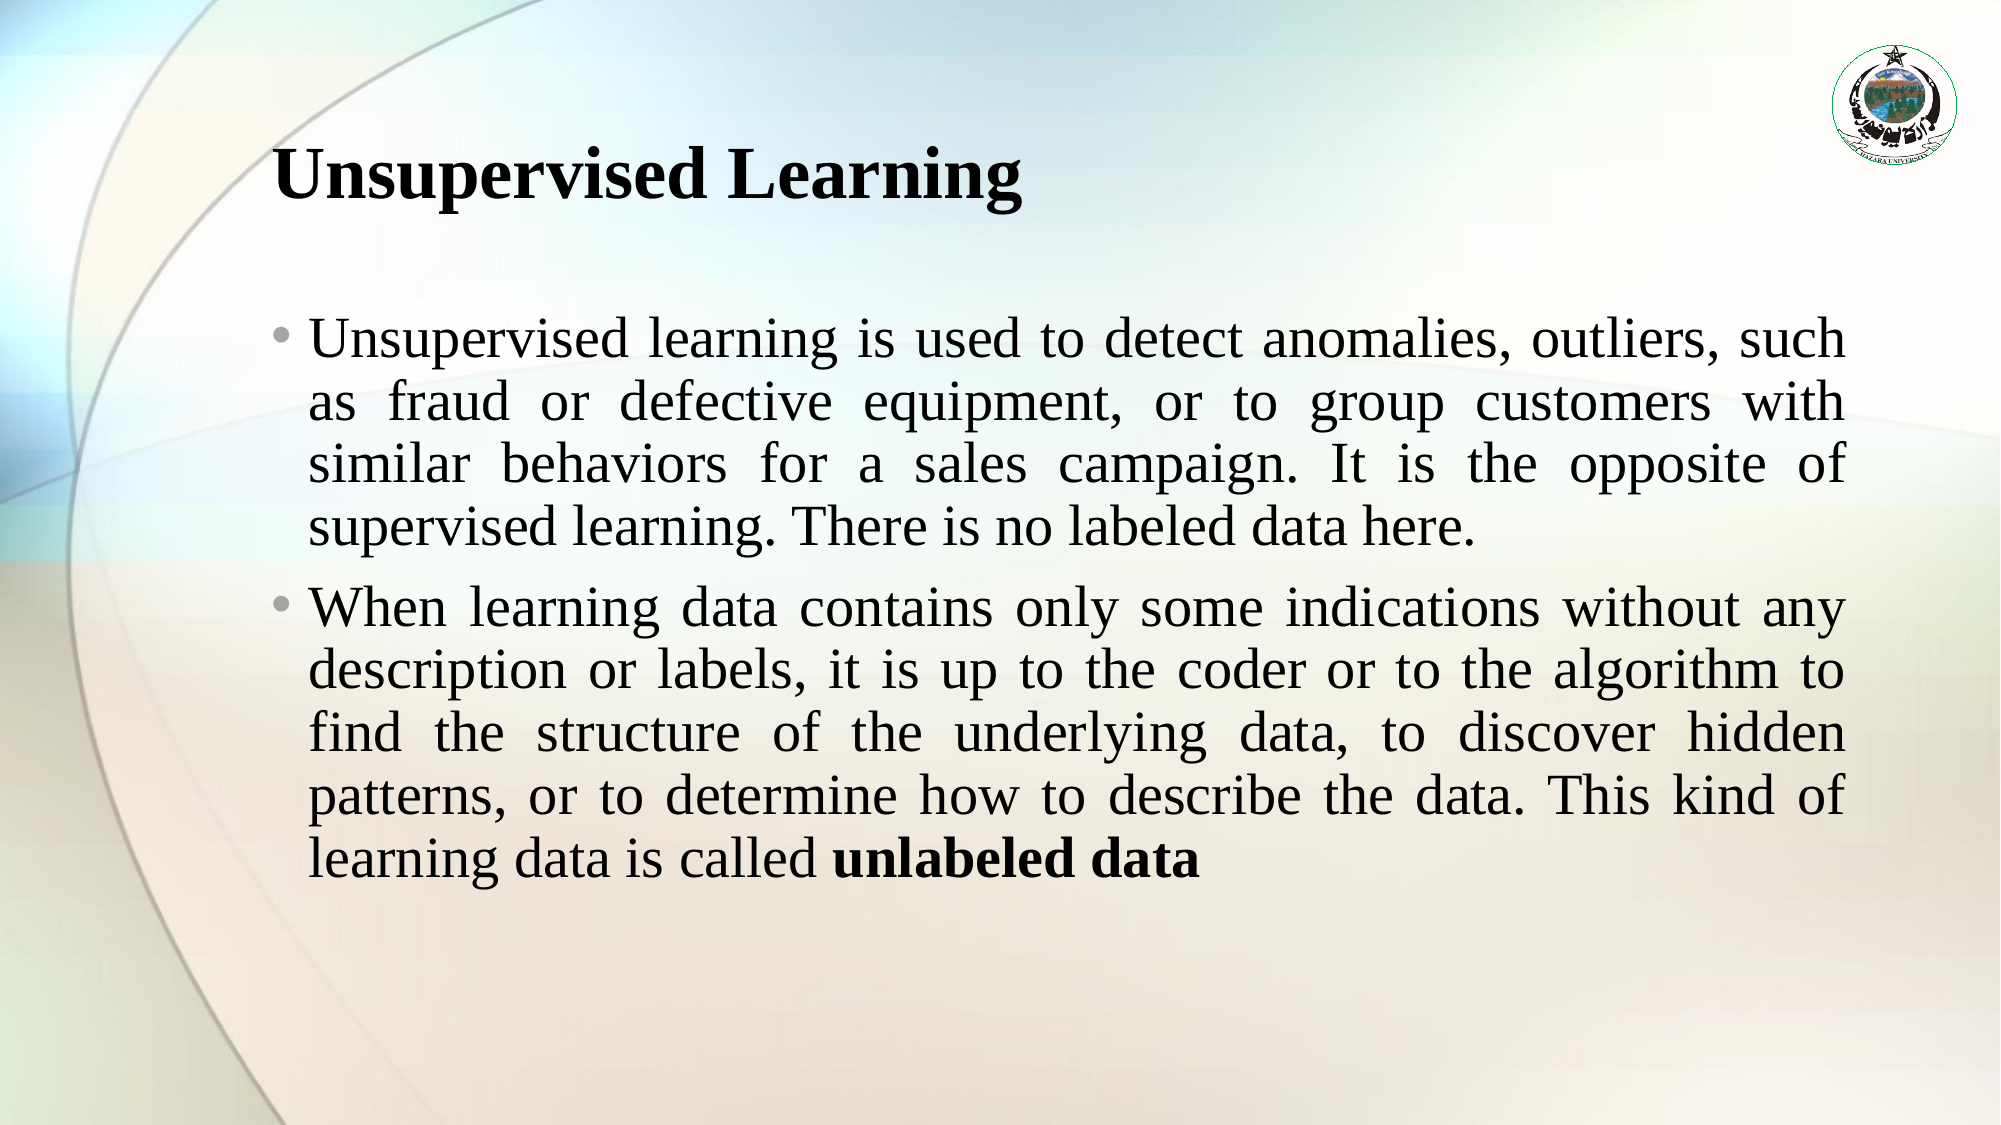

# Unsupervised Learning
Unsupervised learning is used to detect anomalies, outliers, such as fraud or defective equipment, or to group customers with similar behaviors for a sales campaign. It is the opposite of supervised learning. There is no labeled data here.
When learning data contains only some indications without any description or labels, it is up to the coder or to the algorithm to find the structure of the underlying data, to discover hidden patterns, or to determine how to describe the data. This kind of learning data is called unlabeled data